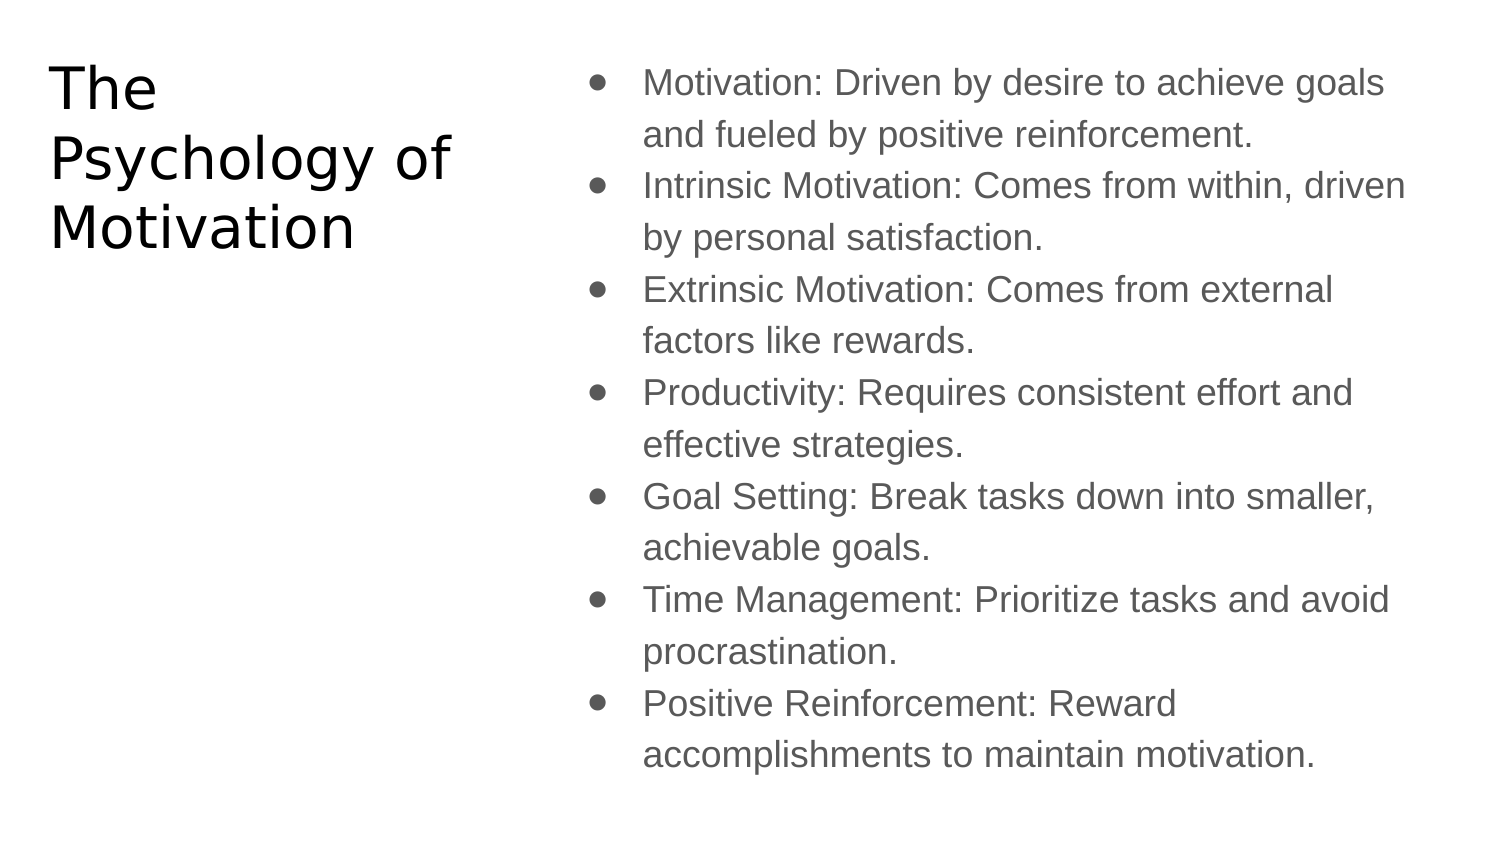

# The Psychology of Motivation
Motivation: Driven by desire to achieve goals and fueled by positive reinforcement.
Intrinsic Motivation: Comes from within, driven by personal satisfaction.
Extrinsic Motivation: Comes from external factors like rewards.
Productivity: Requires consistent effort and effective strategies.
Goal Setting: Break tasks down into smaller, achievable goals.
Time Management: Prioritize tasks and avoid procrastination.
Positive Reinforcement: Reward accomplishments to maintain motivation.